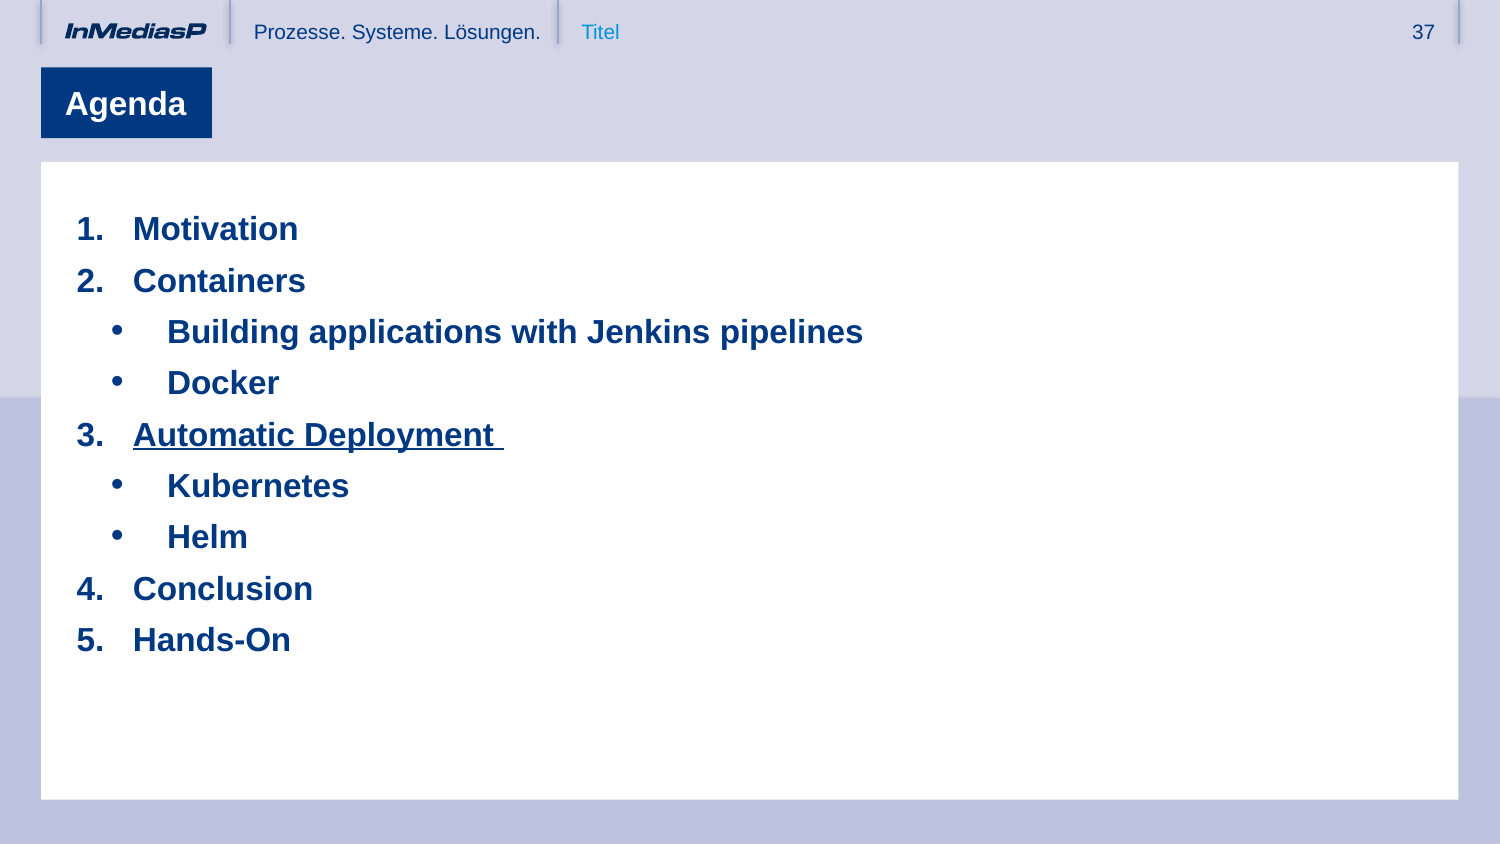

# Agenda
Motivation
Containers
Building applications with Jenkins pipelines
Docker
Automatic Deployment
Kubernetes
Helm
Conclusion
Hands-On